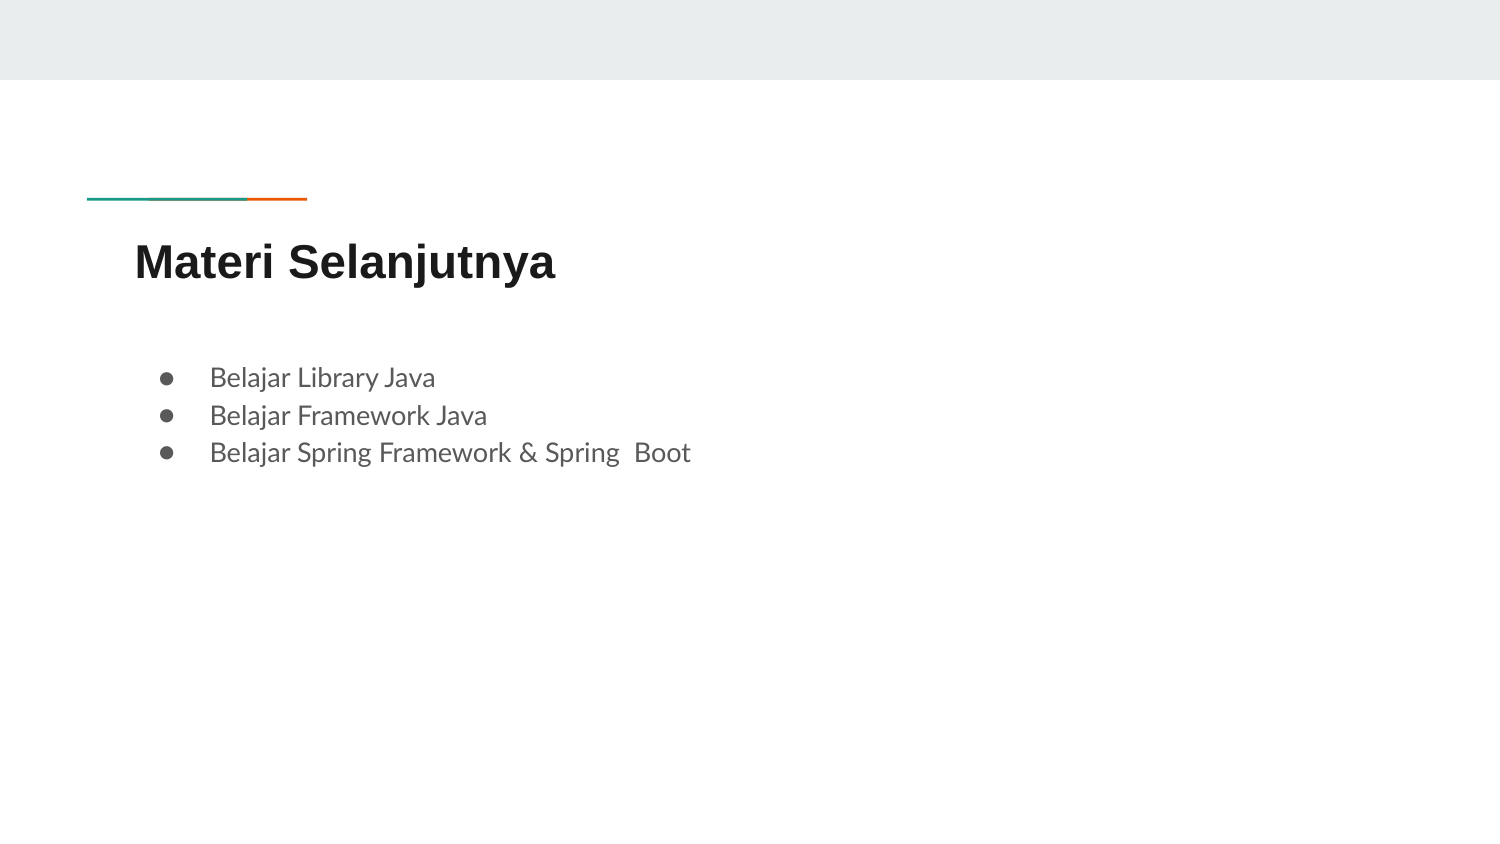

# Materi Selanjutnya
Belajar Library Java
Belajar Framework Java
Belajar Spring Framework & Spring  Boot